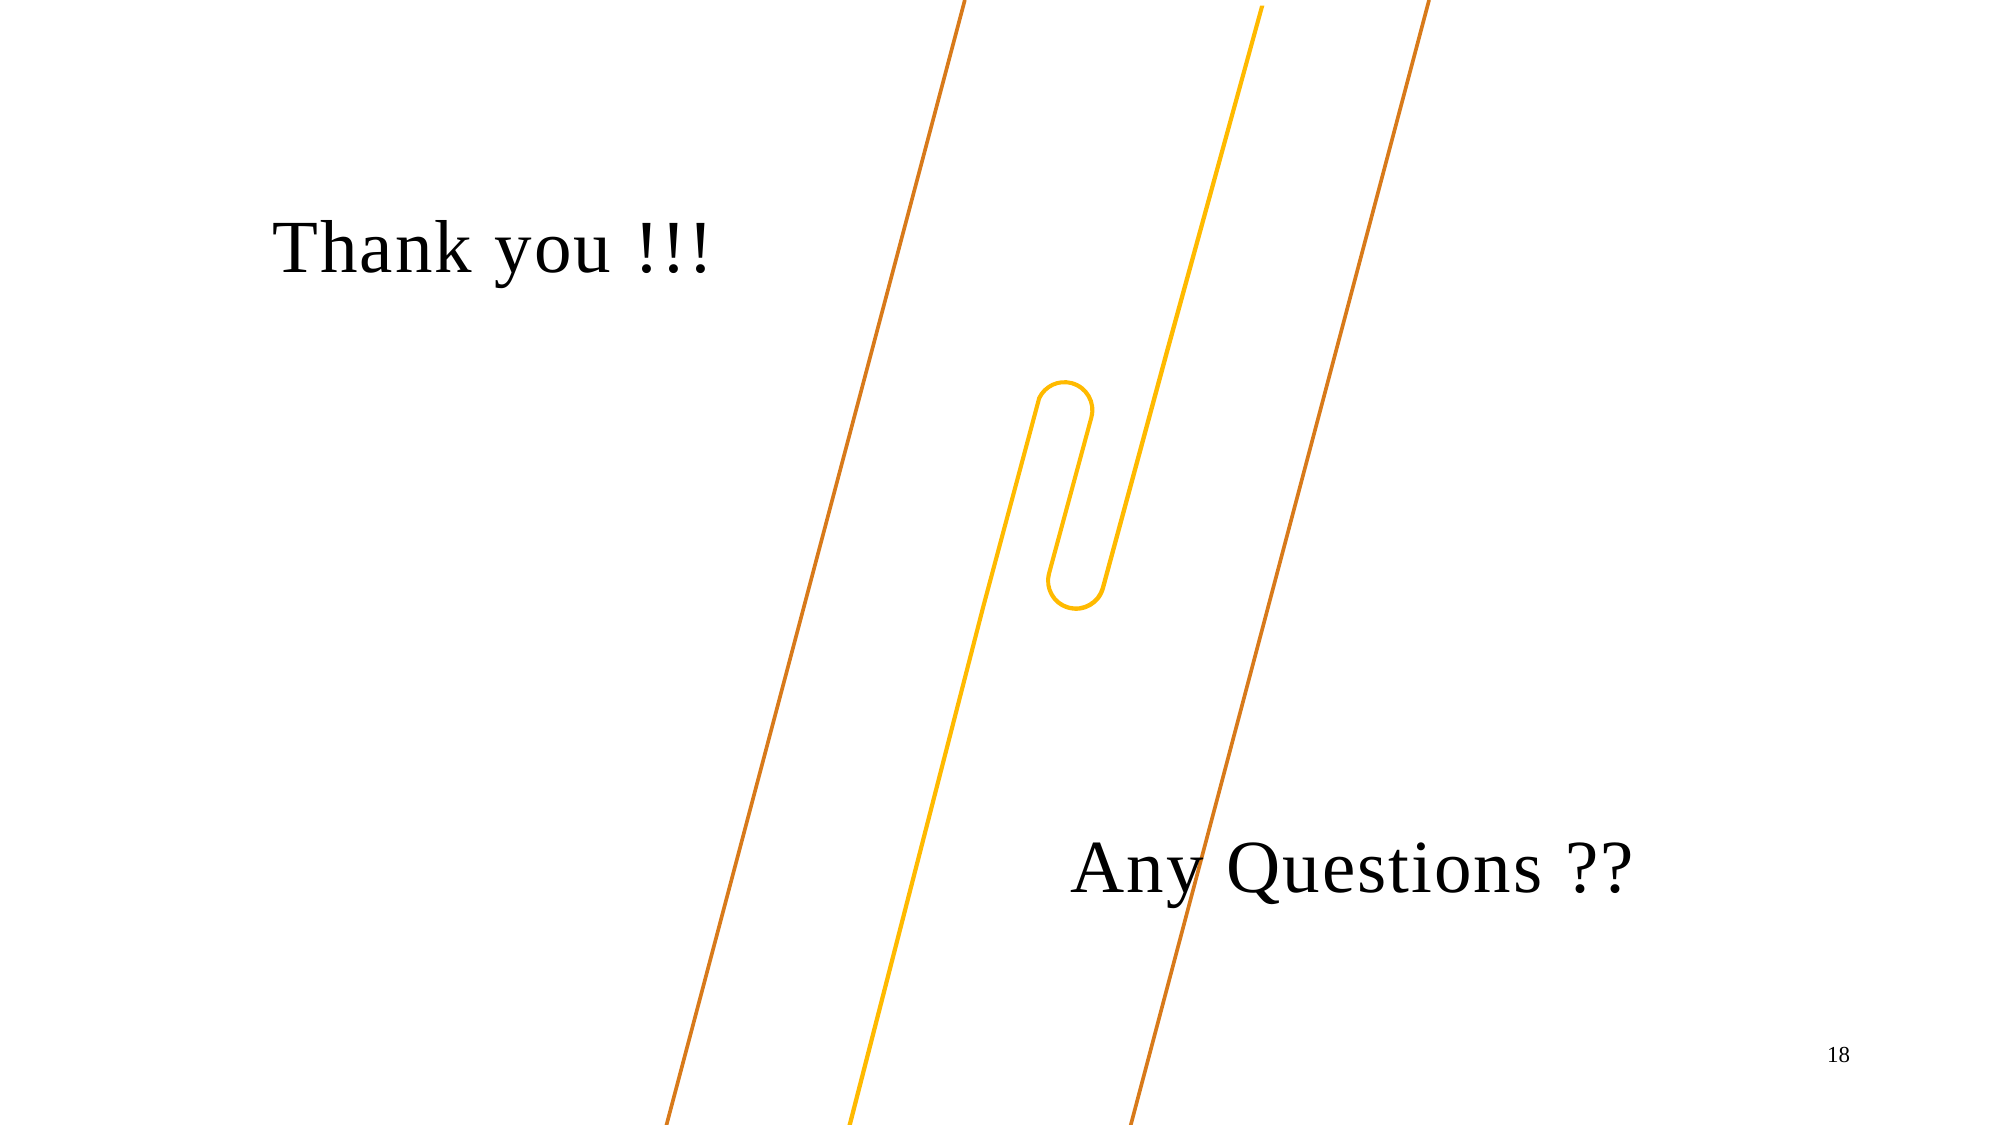

# Thank you !!!
Any Questions ??
18
18